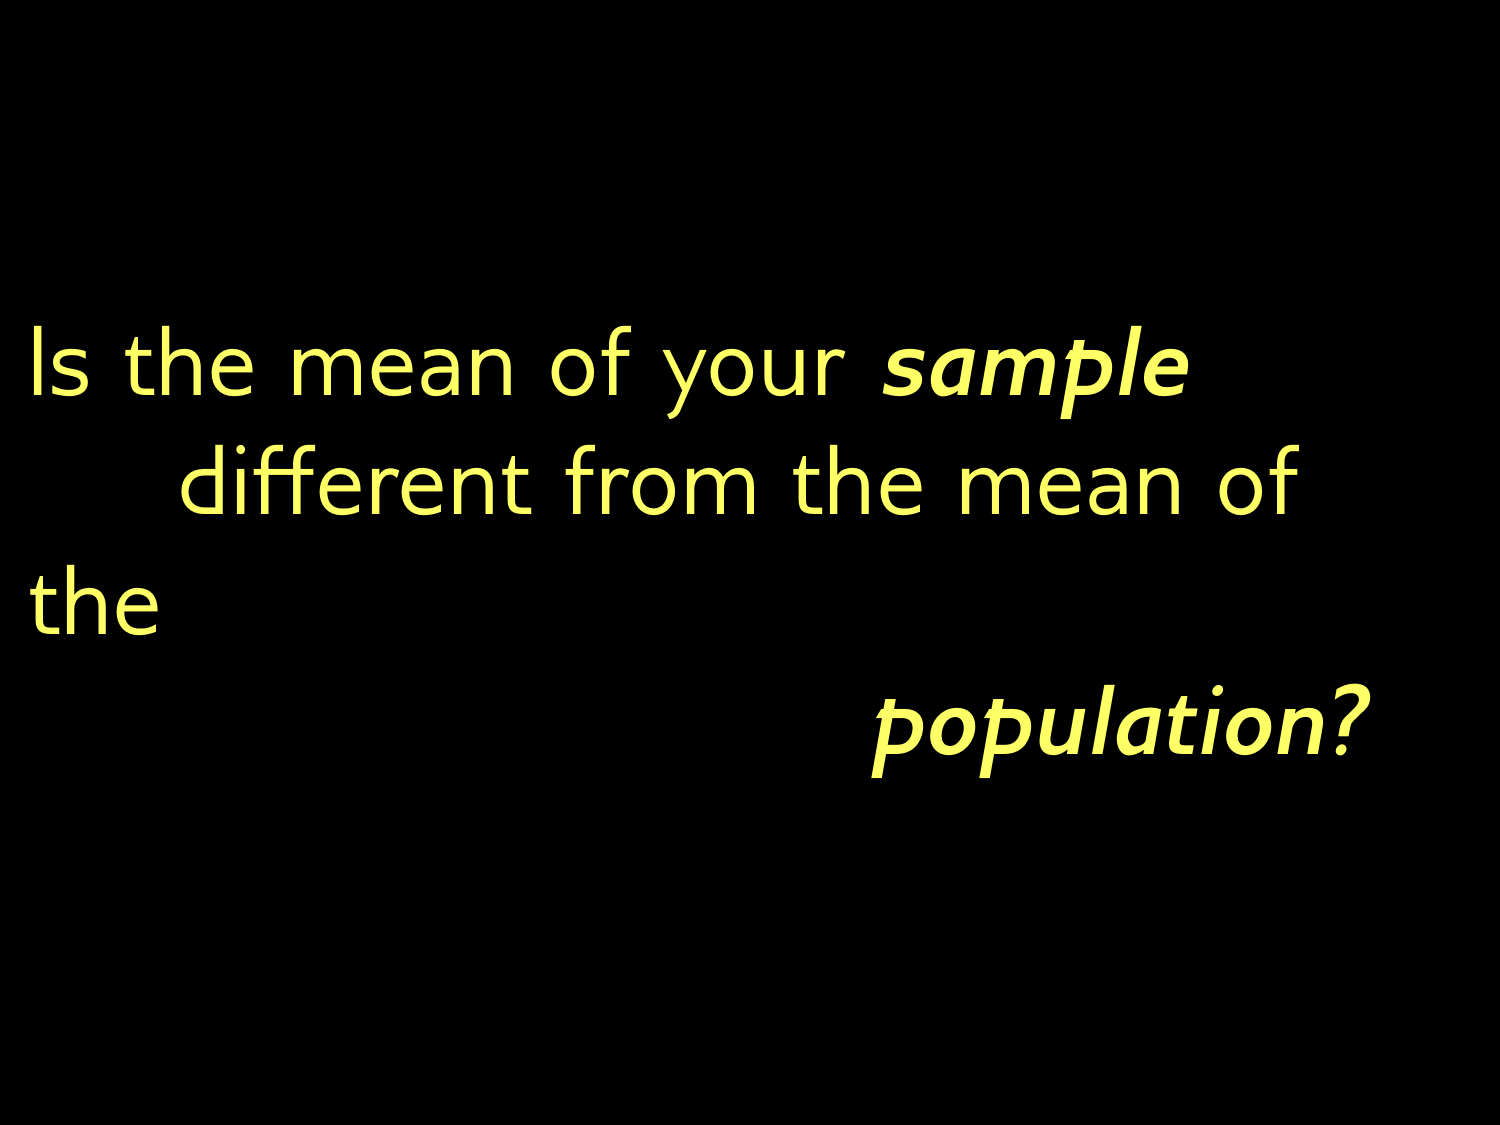

Is the mean of your sample
     different from the mean of the
                            population?